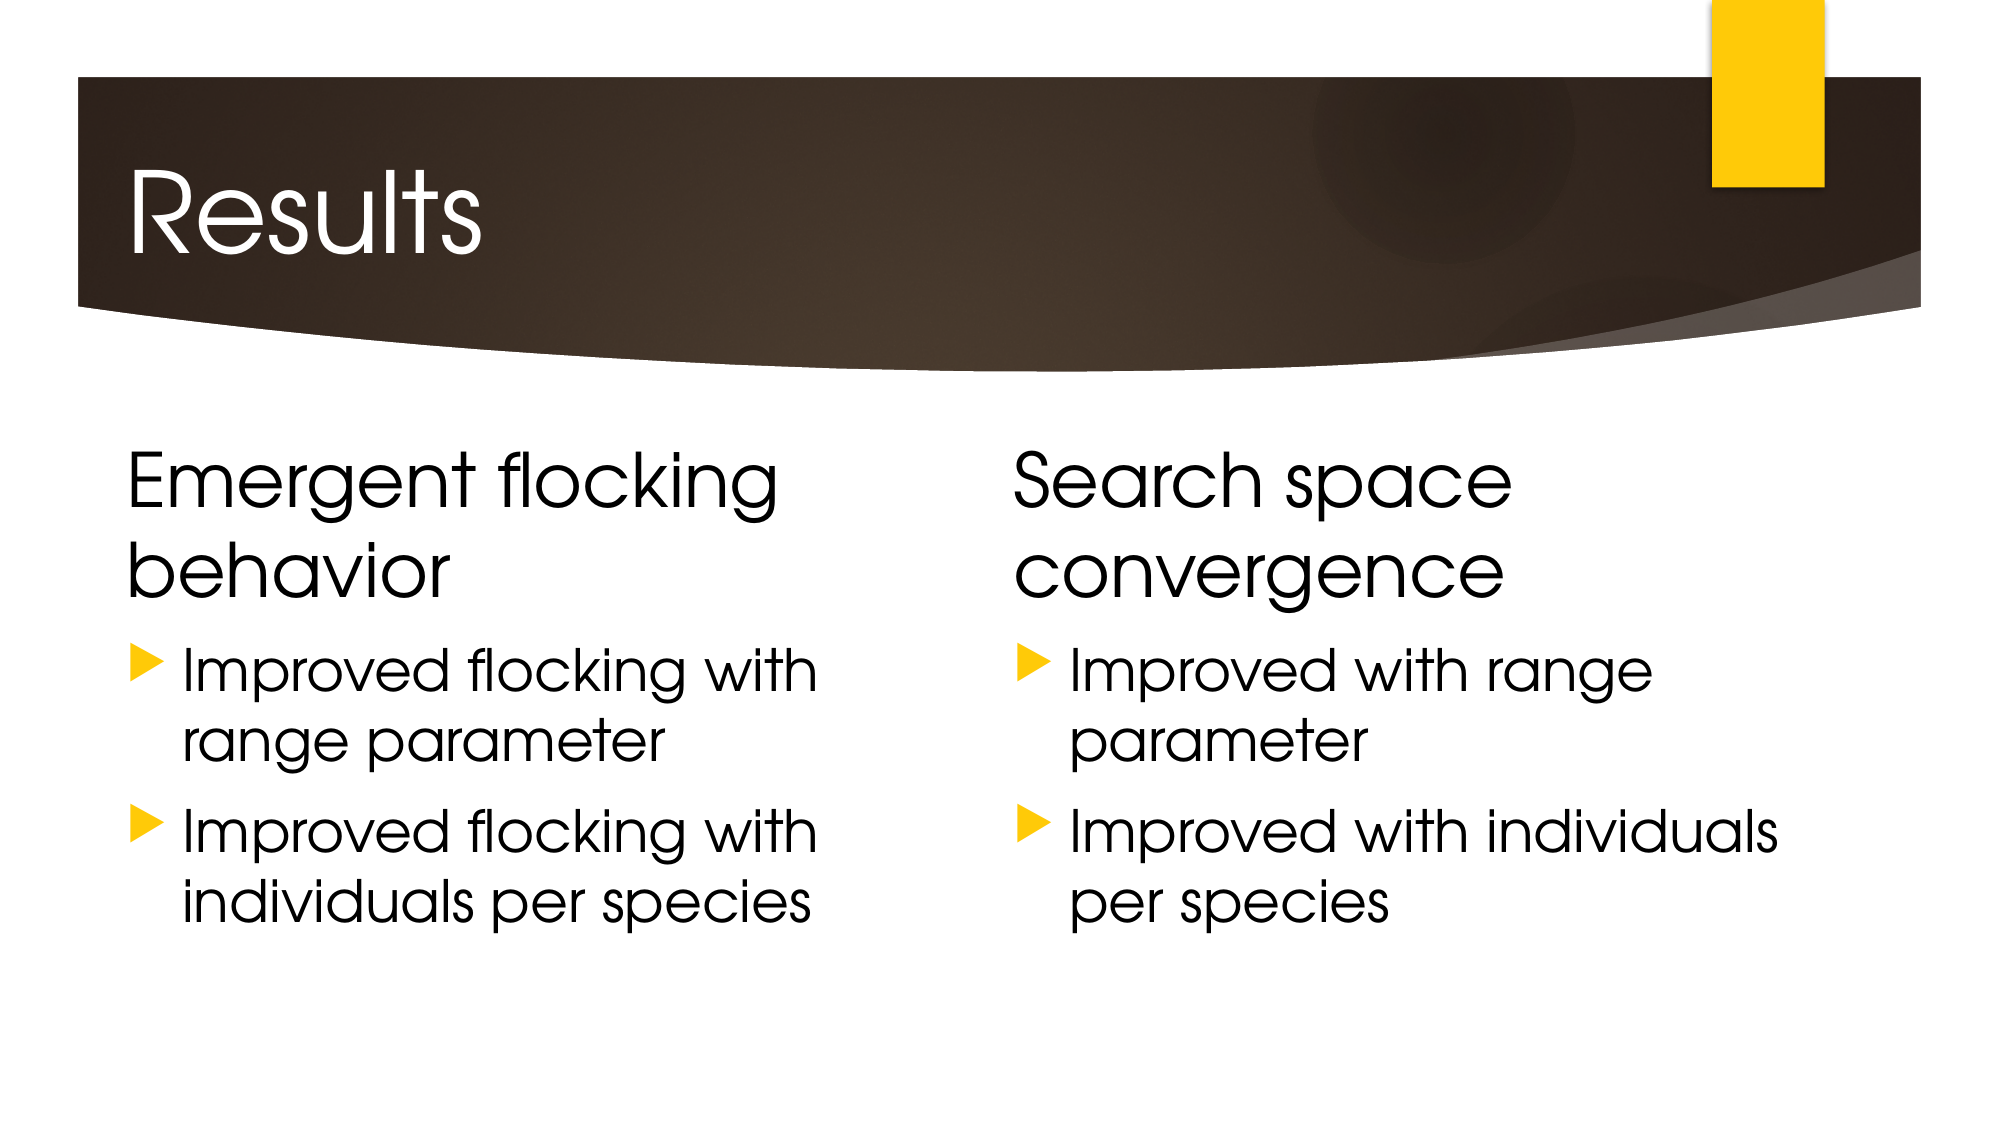

# Results
Emergent flocking behavior
Improved flocking with range parameter
Improved flocking with individuals per species
Search space convergence
Improved with range parameter
Improved with individuals per species